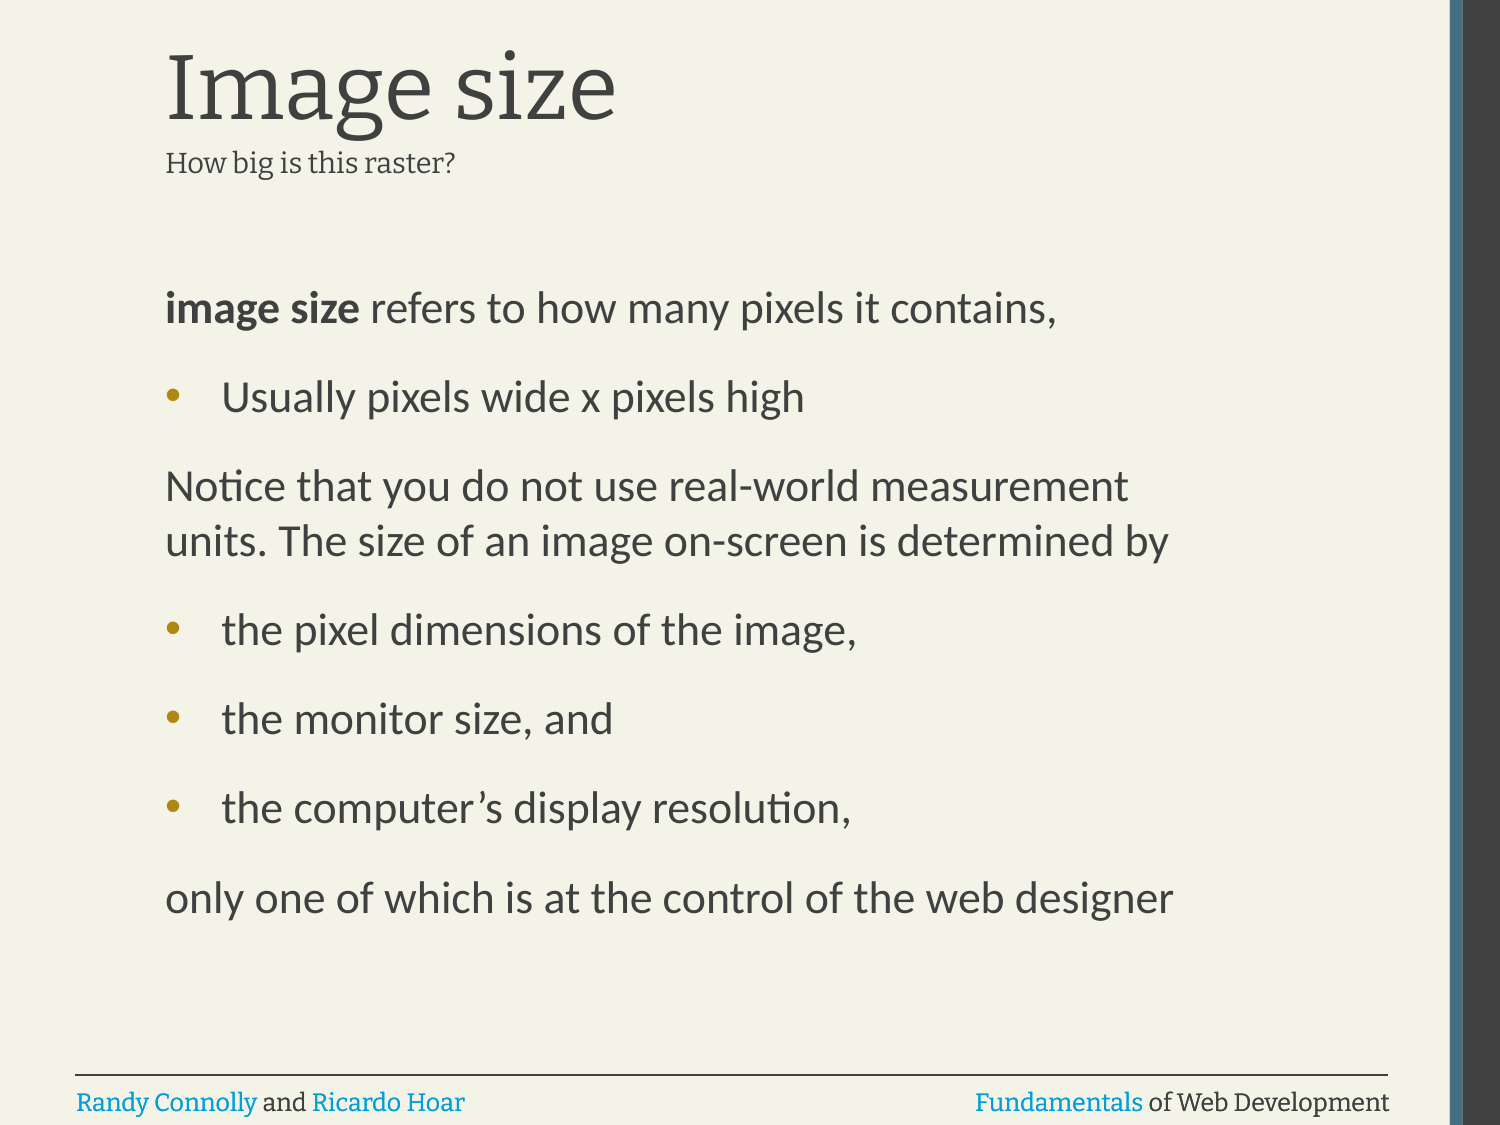

# Image size
How big is this raster?
image size refers to how many pixels it contains,
Usually pixels wide x pixels high
Notice that you do not use real-world measurement units. The size of an image on-screen is determined by
the pixel dimensions of the image,
the monitor size, and
the computer’s display resolution,
only one of which is at the control of the web designer